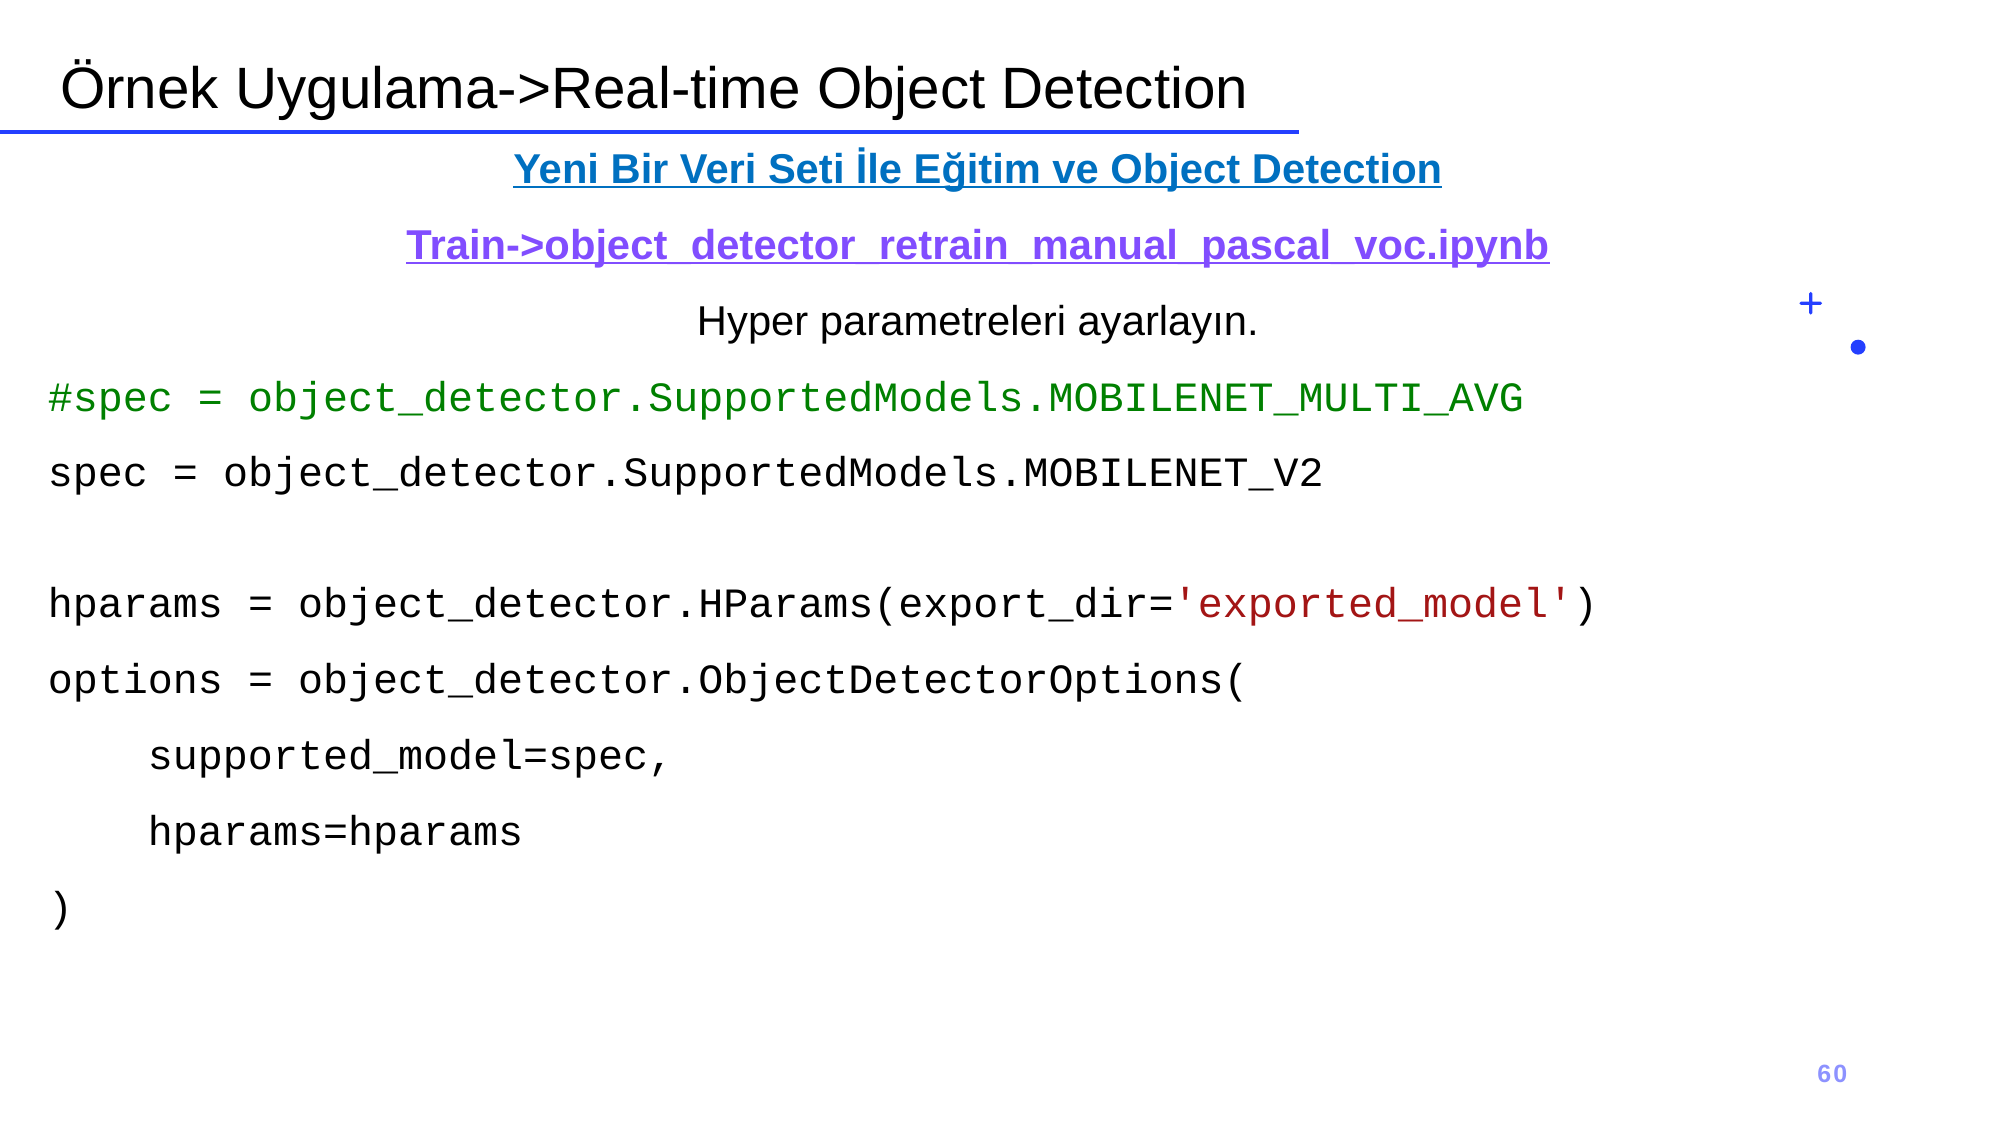

# Örnek Uygulama->Real-time Object Detection
Yeni Bir Veri Seti İle Eğitim ve Object Detection
Train->object_detector_retrain_manual_pascal_voc.ipynb
Hyper parametreleri ayarlayın.
#spec = object_detector.SupportedModels.MOBILENET_MULTI_AVG
spec = object_detector.SupportedModels.MOBILENET_V2
hparams = object_detector.HParams(export_dir='exported_model')
options = object_detector.ObjectDetectorOptions(
    supported_model=spec,
    hparams=hparams
)

60